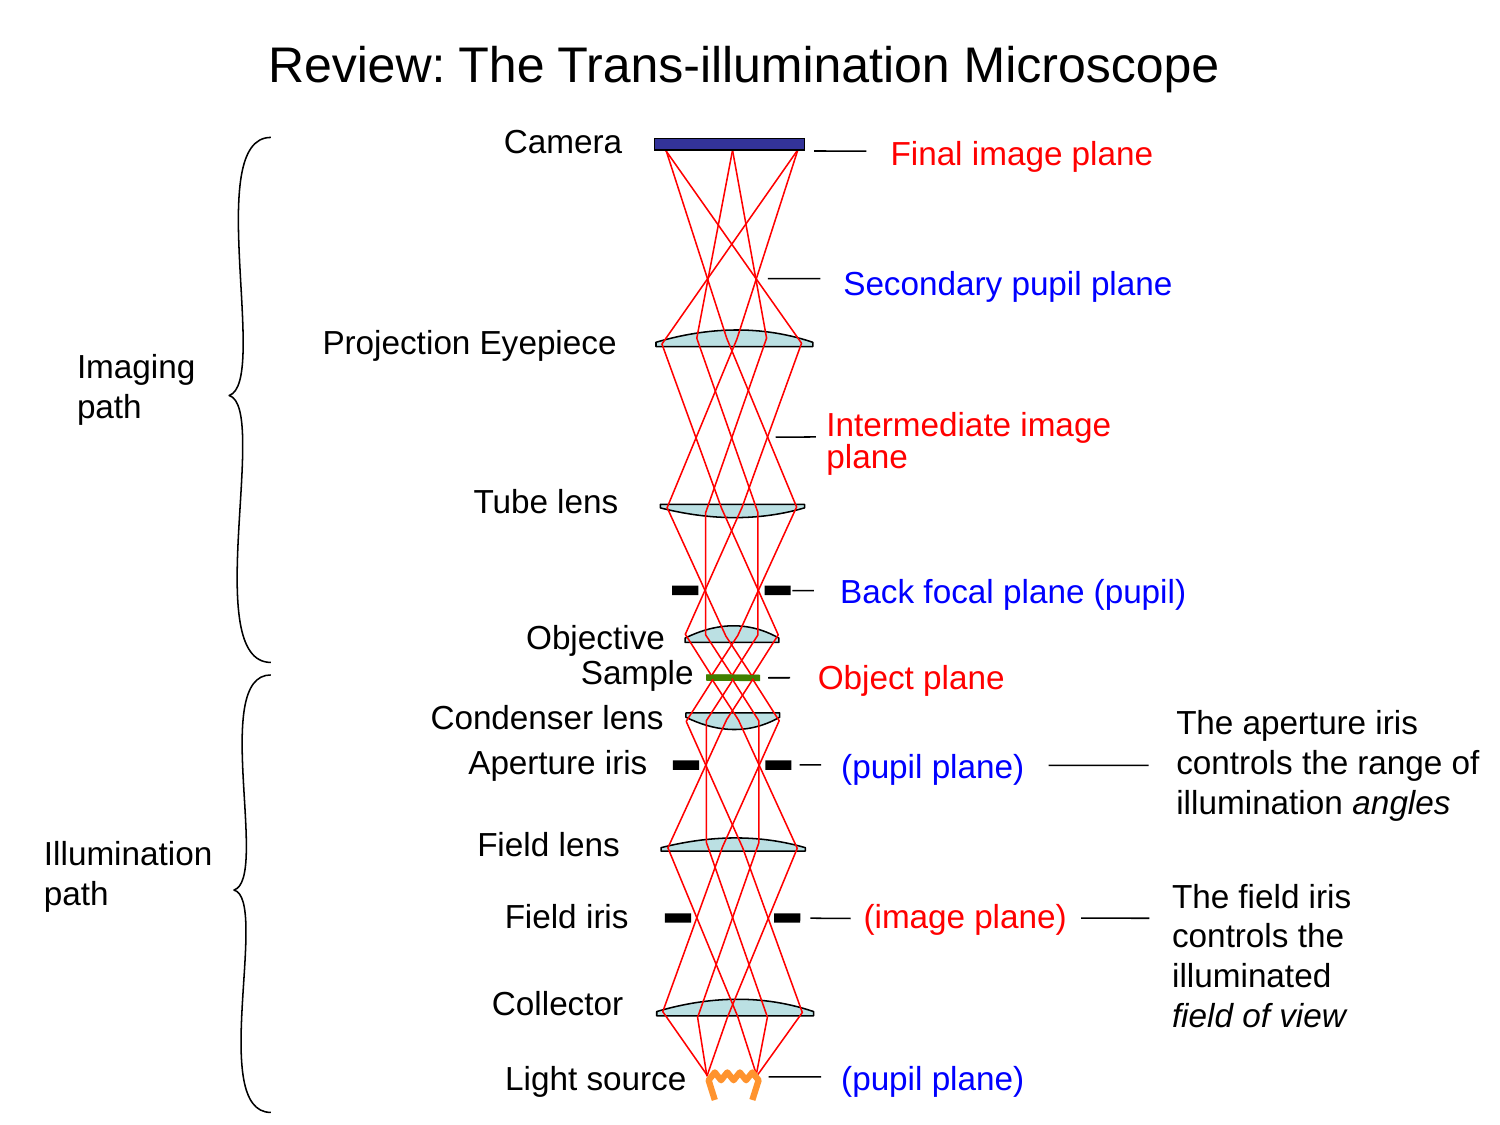

# Review: The Trans-illumination Microscope
Camera
Final image plane

Secondary pupil plane
Projection Eyepiece
Imaging
path
Intermediate image plane
Tube lens
Back focal plane (pupil)
Objective
Sample
Object plane

Condenser lens
Aperture iris
(pupil plane)

Field lens
Illumination
path
Field iris
(image plane)

Collector
Light source
(pupil plane)

The aperture iris
controls the range of
illumination angles

The field iris
controls the
illuminated
field of view